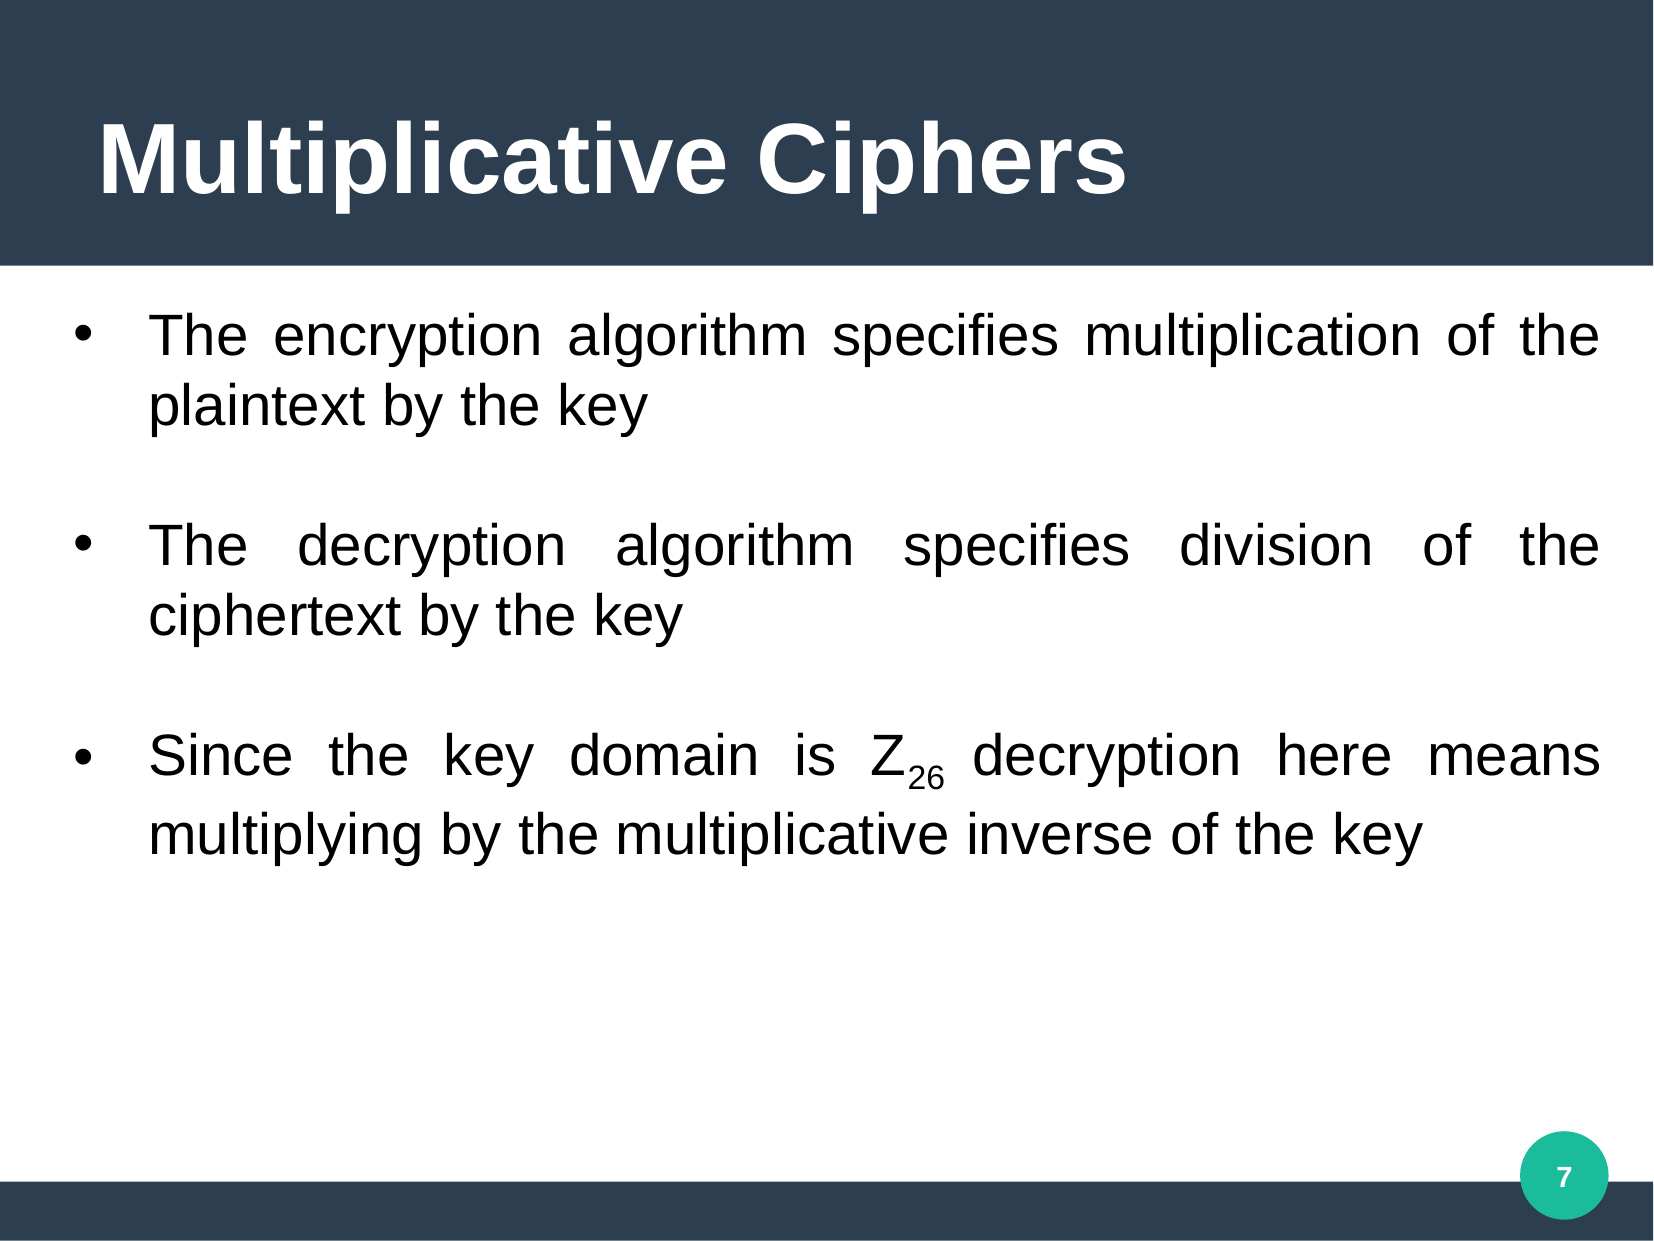

Multiplicative Ciphers
The encryption algorithm specifies multiplication of the plaintext by the key

The decryption algorithm specifies division of the ciphertext by the key

Since the key domain is Z26 decryption here means multiplying by the multiplicative inverse of the key

7